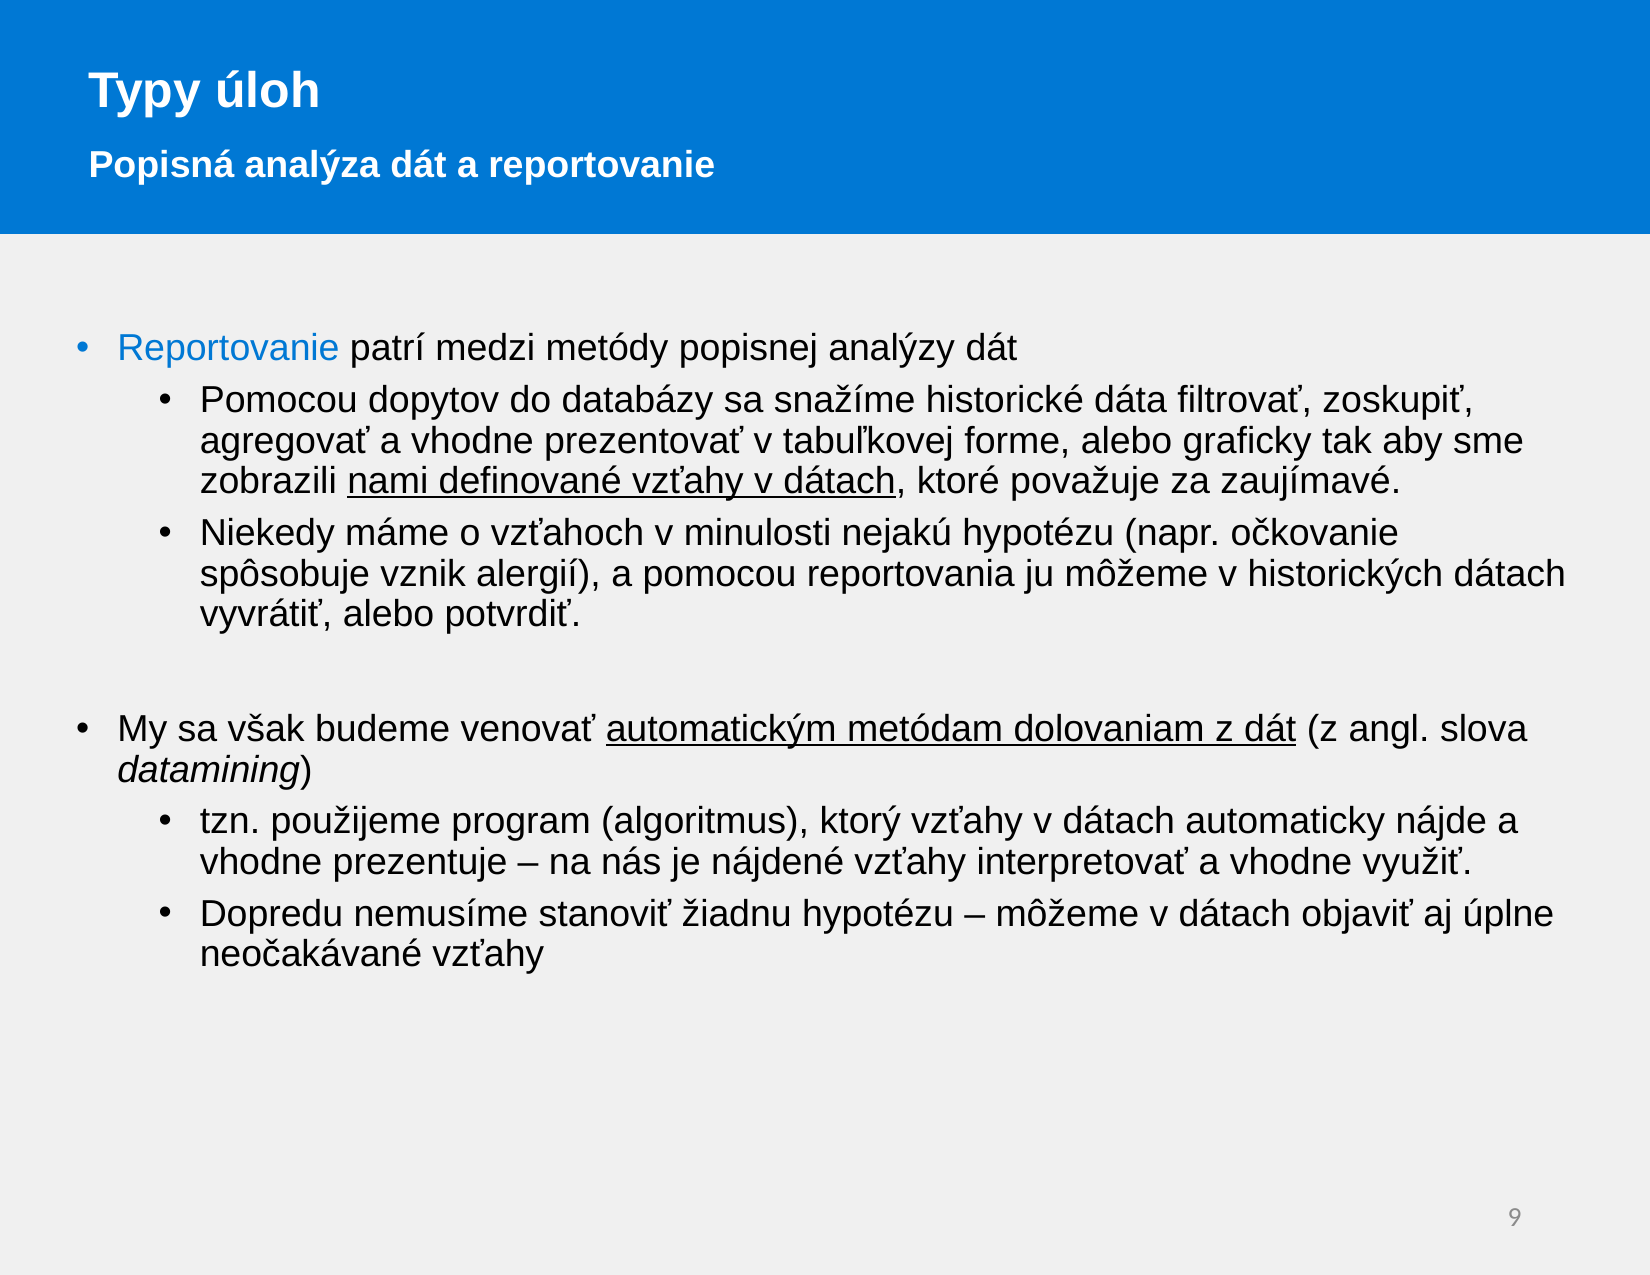

Typy úloh
Popisná analýza dát a reportovanie
Reportovanie patrí medzi metódy popisnej analýzy dát
Pomocou dopytov do databázy sa snažíme historické dáta filtrovať, zoskupiť, agregovať a vhodne prezentovať v tabuľkovej forme, alebo graficky tak aby sme zobrazili nami definované vzťahy v dátach, ktoré považuje za zaujímavé.
Niekedy máme o vzťahoch v minulosti nejakú hypotézu (napr. očkovanie spôsobuje vznik alergií), a pomocou reportovania ju môžeme v historických dátach vyvrátiť, alebo potvrdiť.

My sa však budeme venovať automatickým metódam dolovaniam z dát (z angl. slova datamining)
tzn. použijeme program (algoritmus), ktorý vzťahy v dátach automaticky nájde a vhodne prezentuje – na nás je nájdené vzťahy interpretovať a vhodne využiť.
Dopredu nemusíme stanoviť žiadnu hypotézu – môžeme v dátach objaviť aj úplne neočakávané vzťahy

9